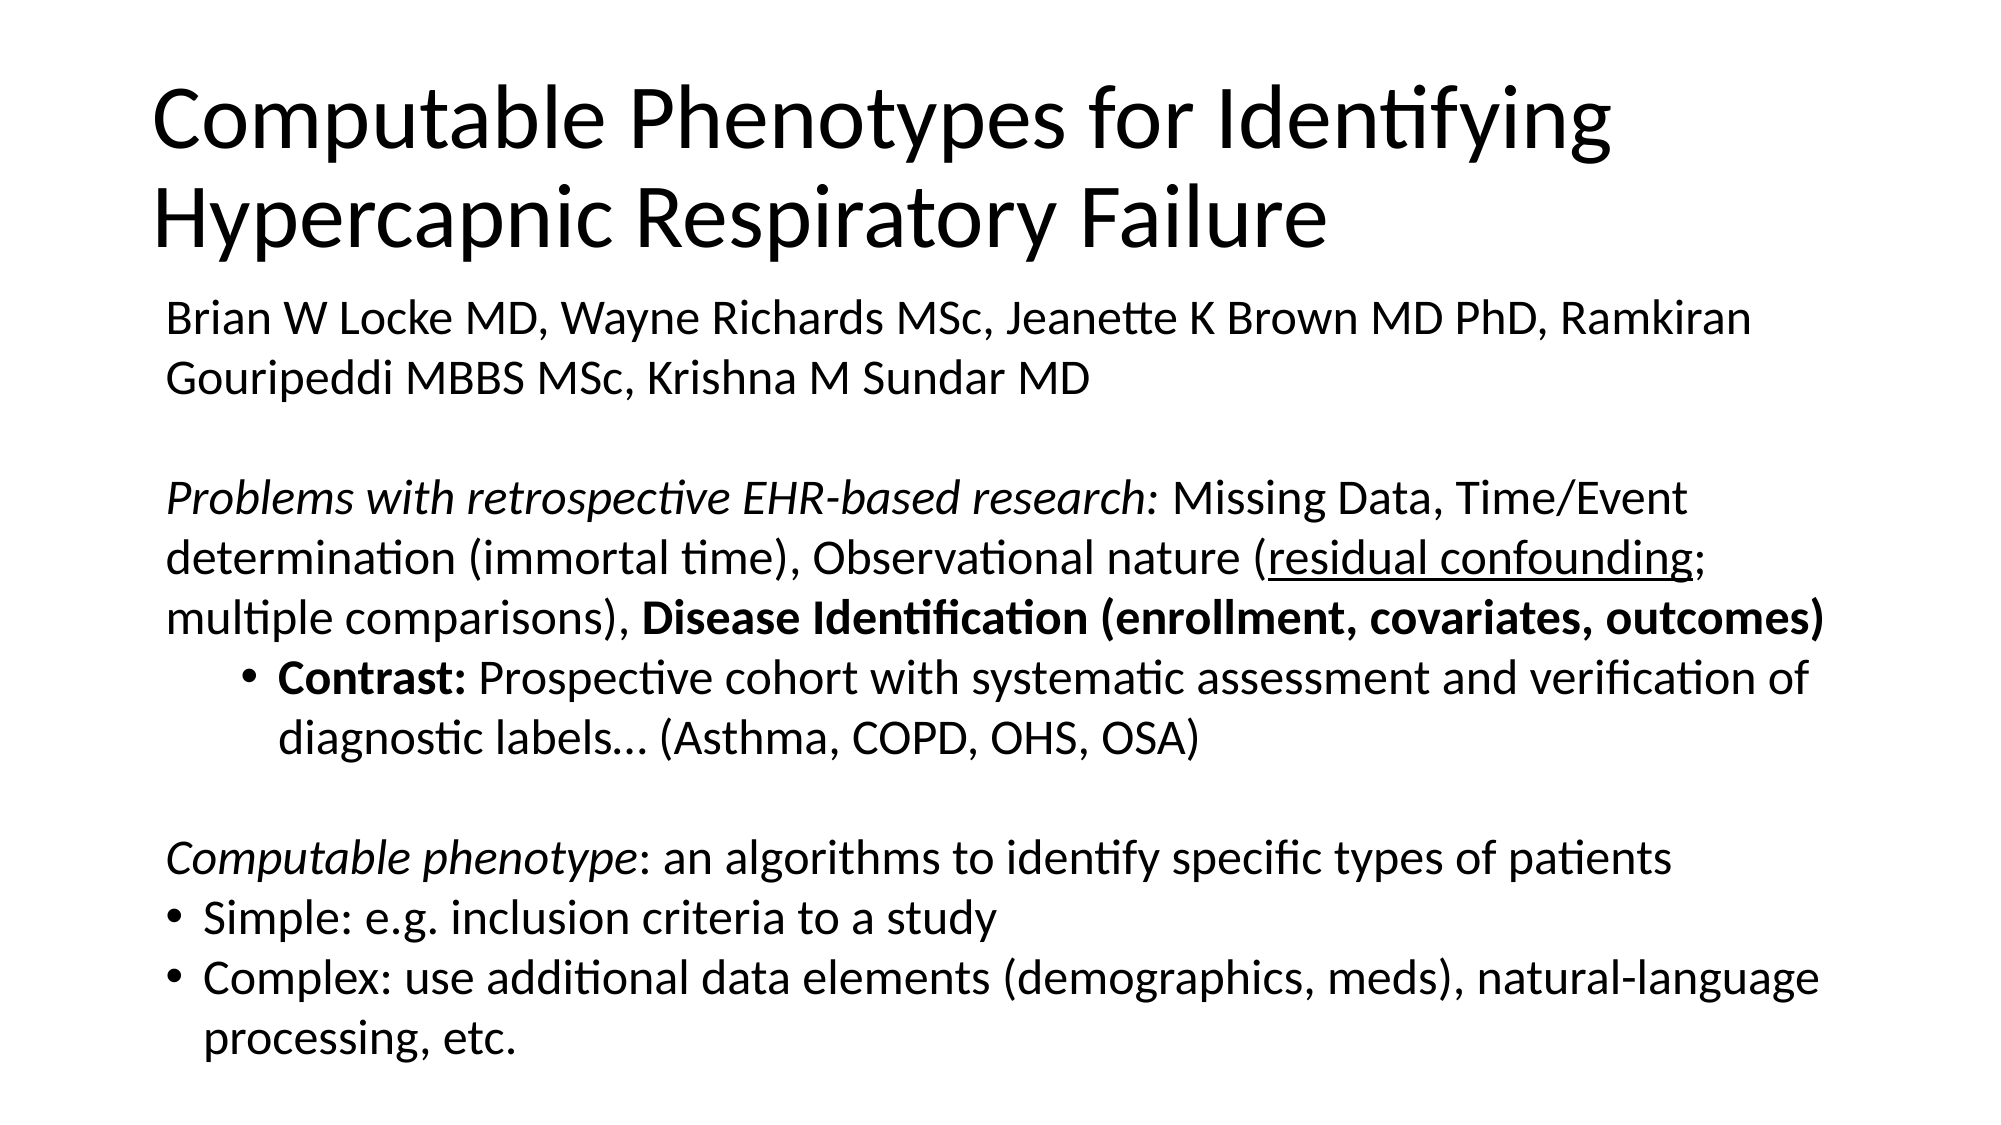

# Computable Phenotypes for Identifying Hypercapnic Respiratory Failure
Brian W Locke MD, Wayne Richards MSc, Jeanette K Brown MD PhD, Ramkiran Gouripeddi MBBS MSc, Krishna M Sundar MD

Problems with retrospective EHR-based research: Missing Data, Time/Event determination (immortal time), Observational nature (residual confounding; multiple comparisons), Disease Identification (enrollment, covariates, outcomes)
Contrast: Prospective cohort with systematic assessment and verification of diagnostic labels… (Asthma, COPD, OHS, OSA)

Computable phenotype: an algorithms to identify specific types of patients
Simple: e.g. inclusion criteria to a study
Complex: use additional data elements (demographics, meds), natural-language processing, etc.